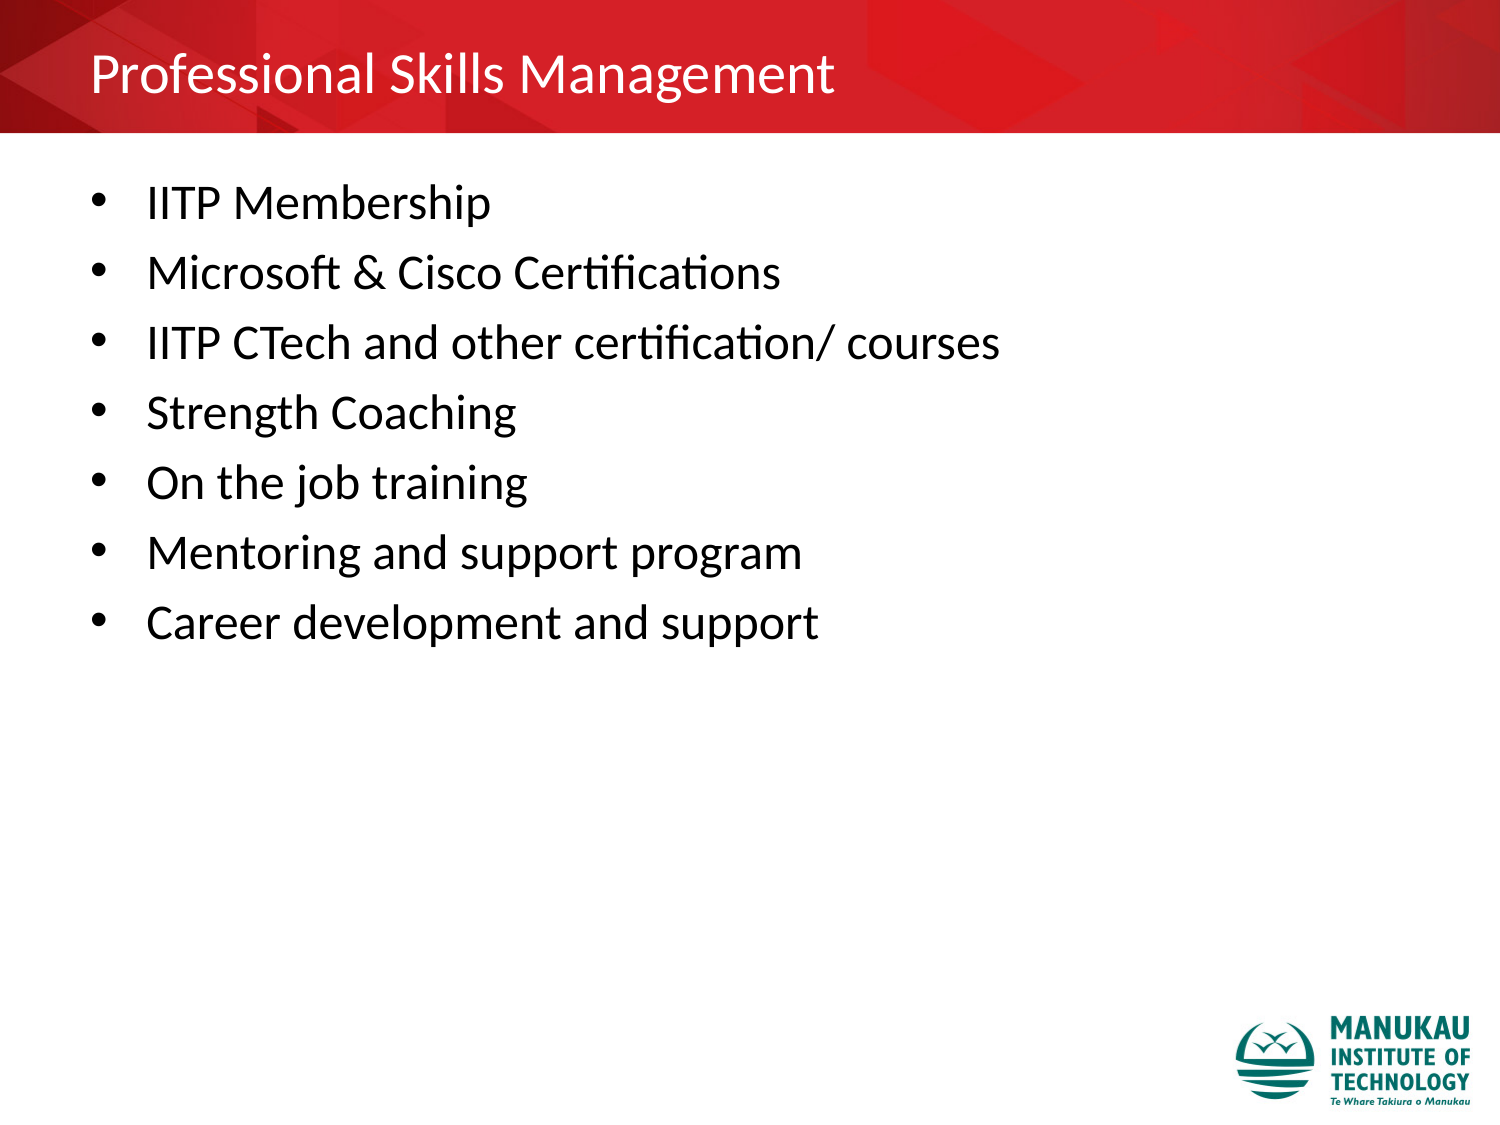

# Professional Skills Management
IITP Membership
Microsoft & Cisco Certifications
IITP CTech and other certification/ courses
Strength Coaching
On the job training
Mentoring and support program
Career development and support